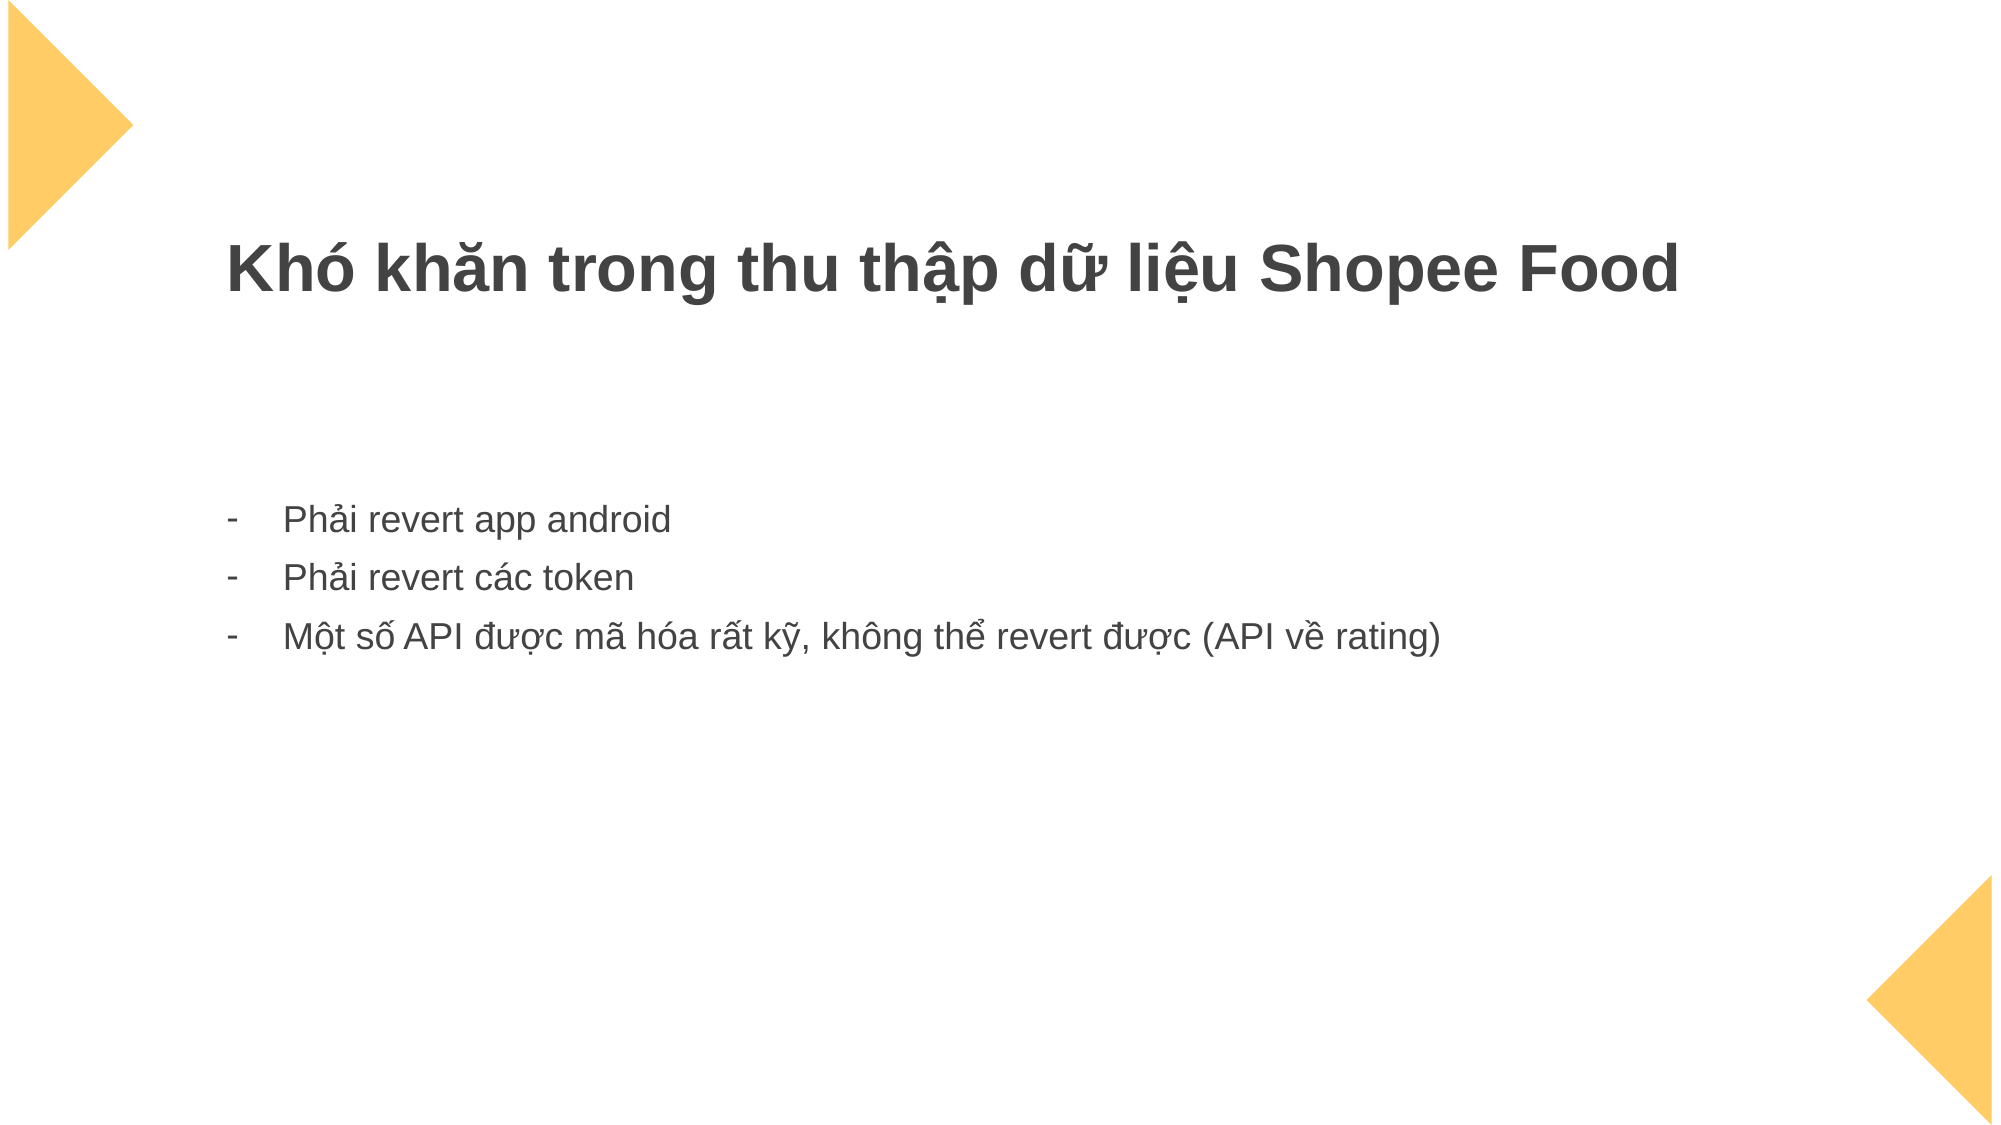

# Khó khăn trong thu thập dữ liệu Shopee Food
Phải revert app android
Phải revert các token
Một số API được mã hóa rất kỹ, không thể revert được (API về rating)